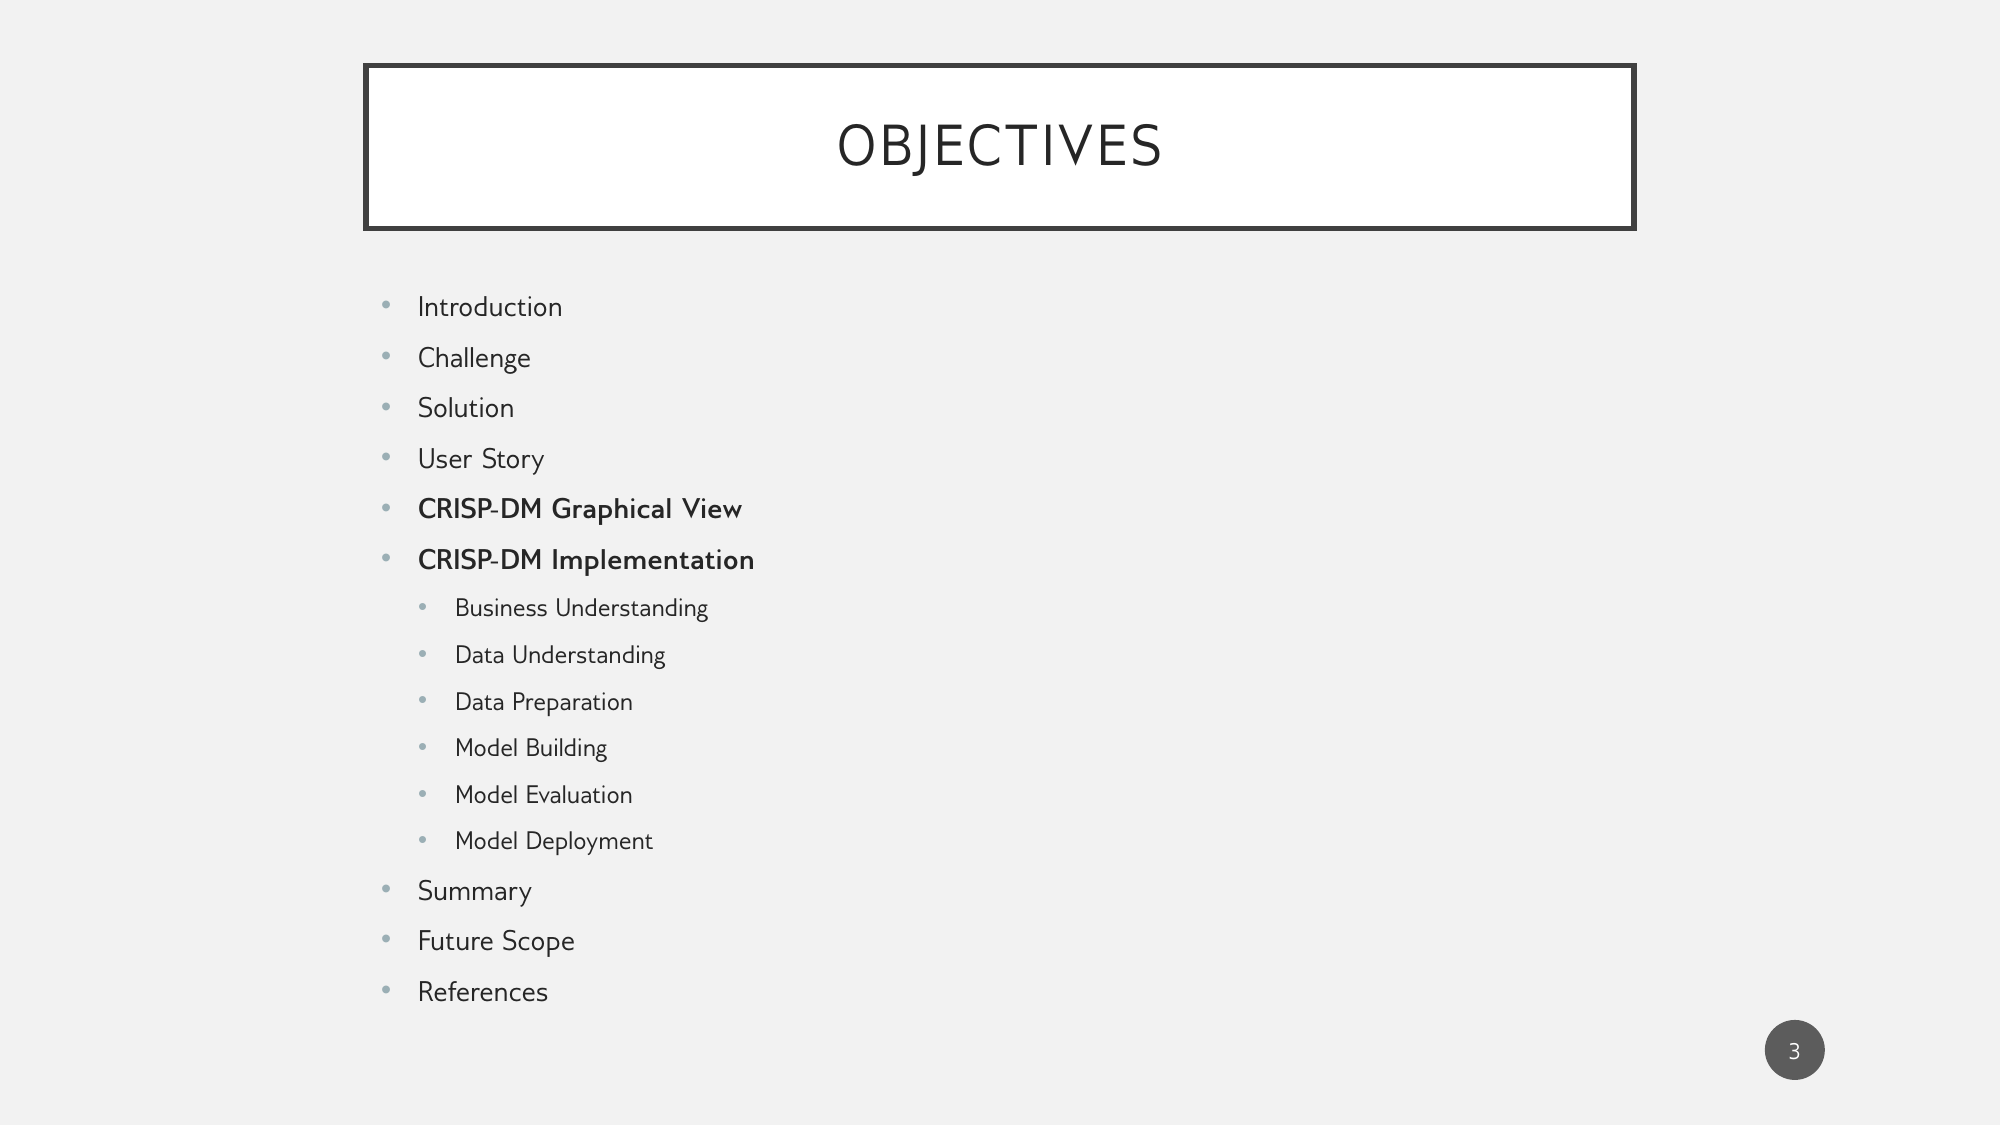

# objectives
Introduction
Challenge
Solution
User Story
CRISP-DM Graphical View
CRISP-DM Implementation
Business Understanding
Data Understanding
Data Preparation
Model Building
Model Evaluation
Model Deployment
Summary
Future Scope
References
3